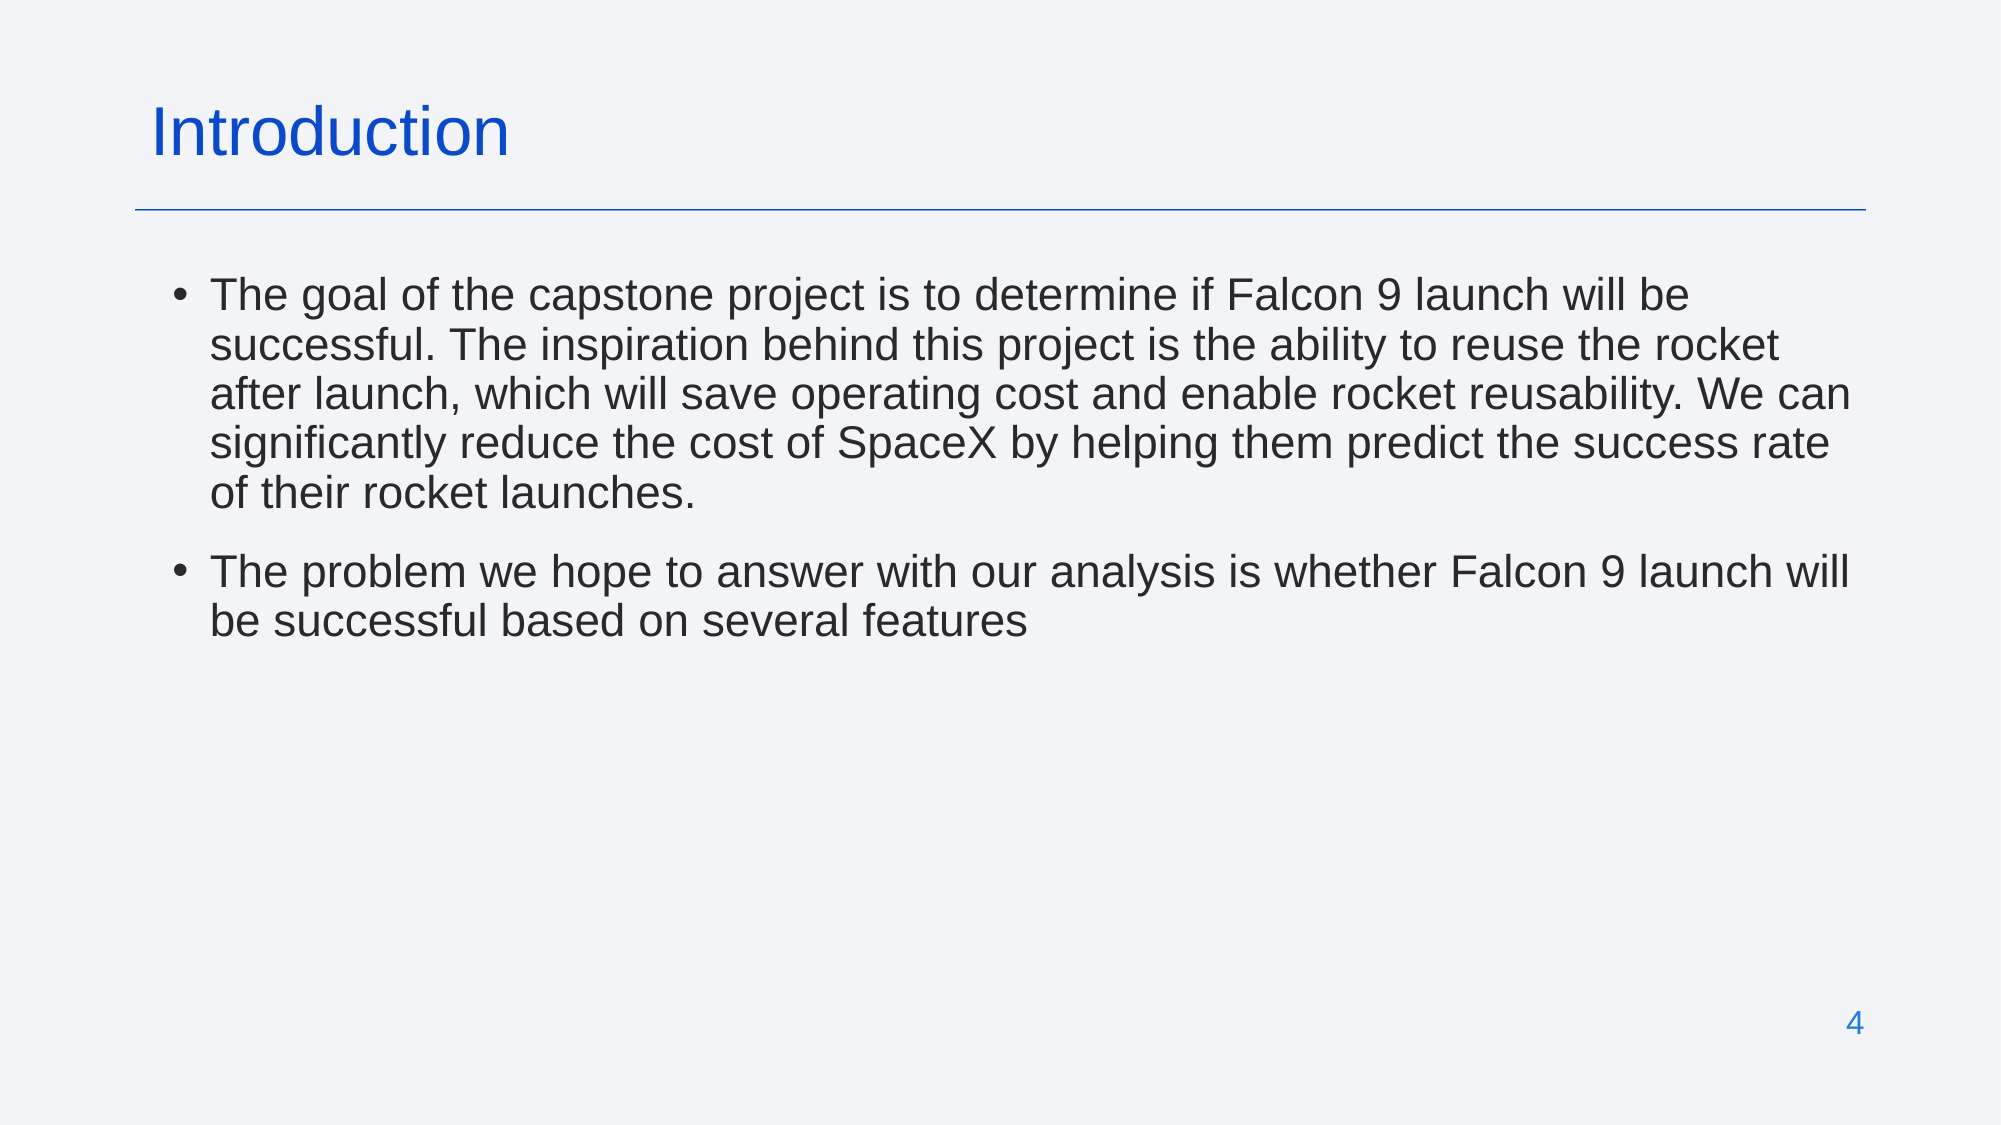

Introduction
The goal of the capstone project is to determine if Falcon 9 launch will be successful. The inspiration behind this project is the ability to reuse the rocket after launch, which will save operating cost and enable rocket reusability. We can significantly reduce the cost of SpaceX by helping them predict the success rate of their rocket launches.
The problem we hope to answer with our analysis is whether Falcon 9 launch will be successful based on several features
4